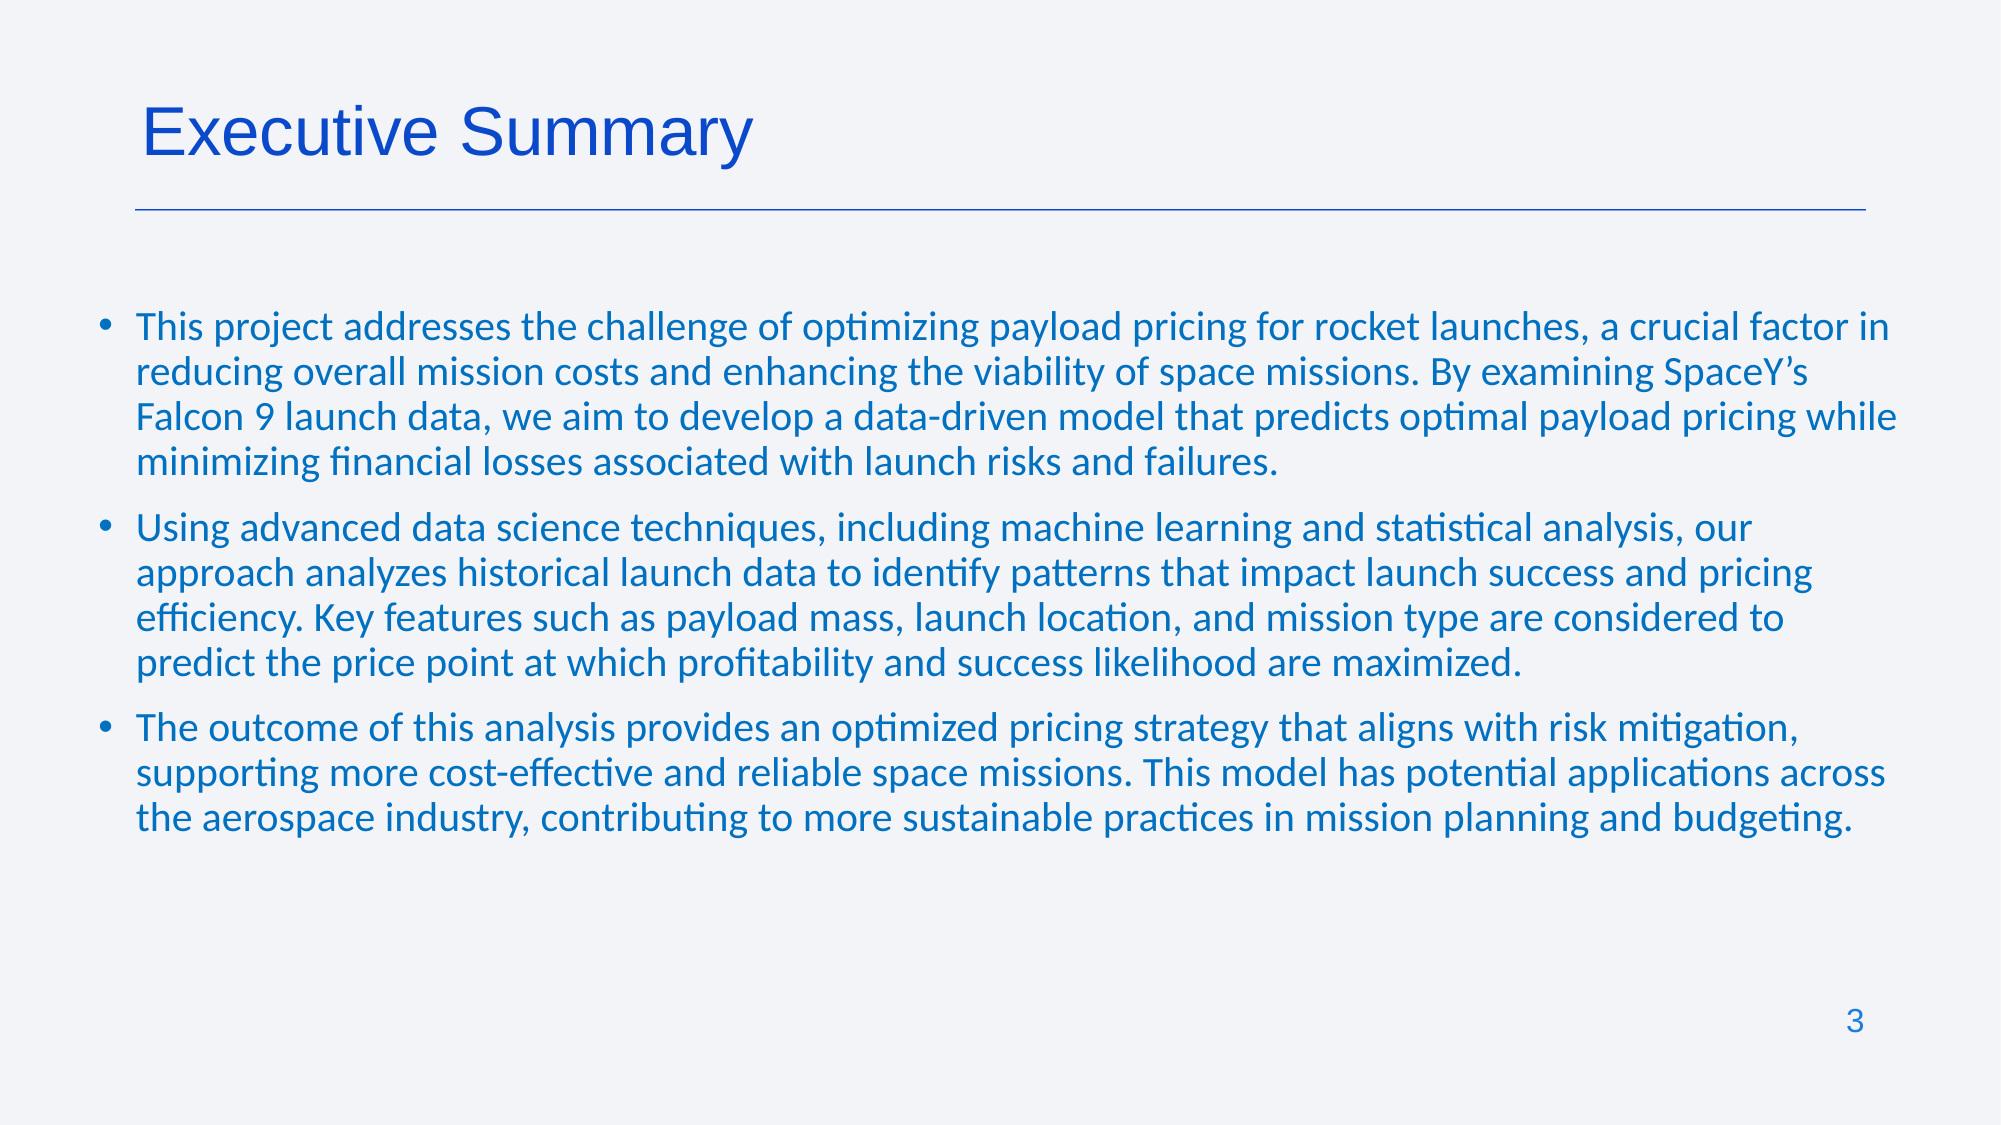

Executive Summary
This project addresses the challenge of optimizing payload pricing for rocket launches, a crucial factor in reducing overall mission costs and enhancing the viability of space missions. By examining SpaceY’s Falcon 9 launch data, we aim to develop a data-driven model that predicts optimal payload pricing while minimizing financial losses associated with launch risks and failures.
Using advanced data science techniques, including machine learning and statistical analysis, our approach analyzes historical launch data to identify patterns that impact launch success and pricing efficiency. Key features such as payload mass, launch location, and mission type are considered to predict the price point at which profitability and success likelihood are maximized.
The outcome of this analysis provides an optimized pricing strategy that aligns with risk mitigation, supporting more cost-effective and reliable space missions. This model has potential applications across the aerospace industry, contributing to more sustainable practices in mission planning and budgeting.

3